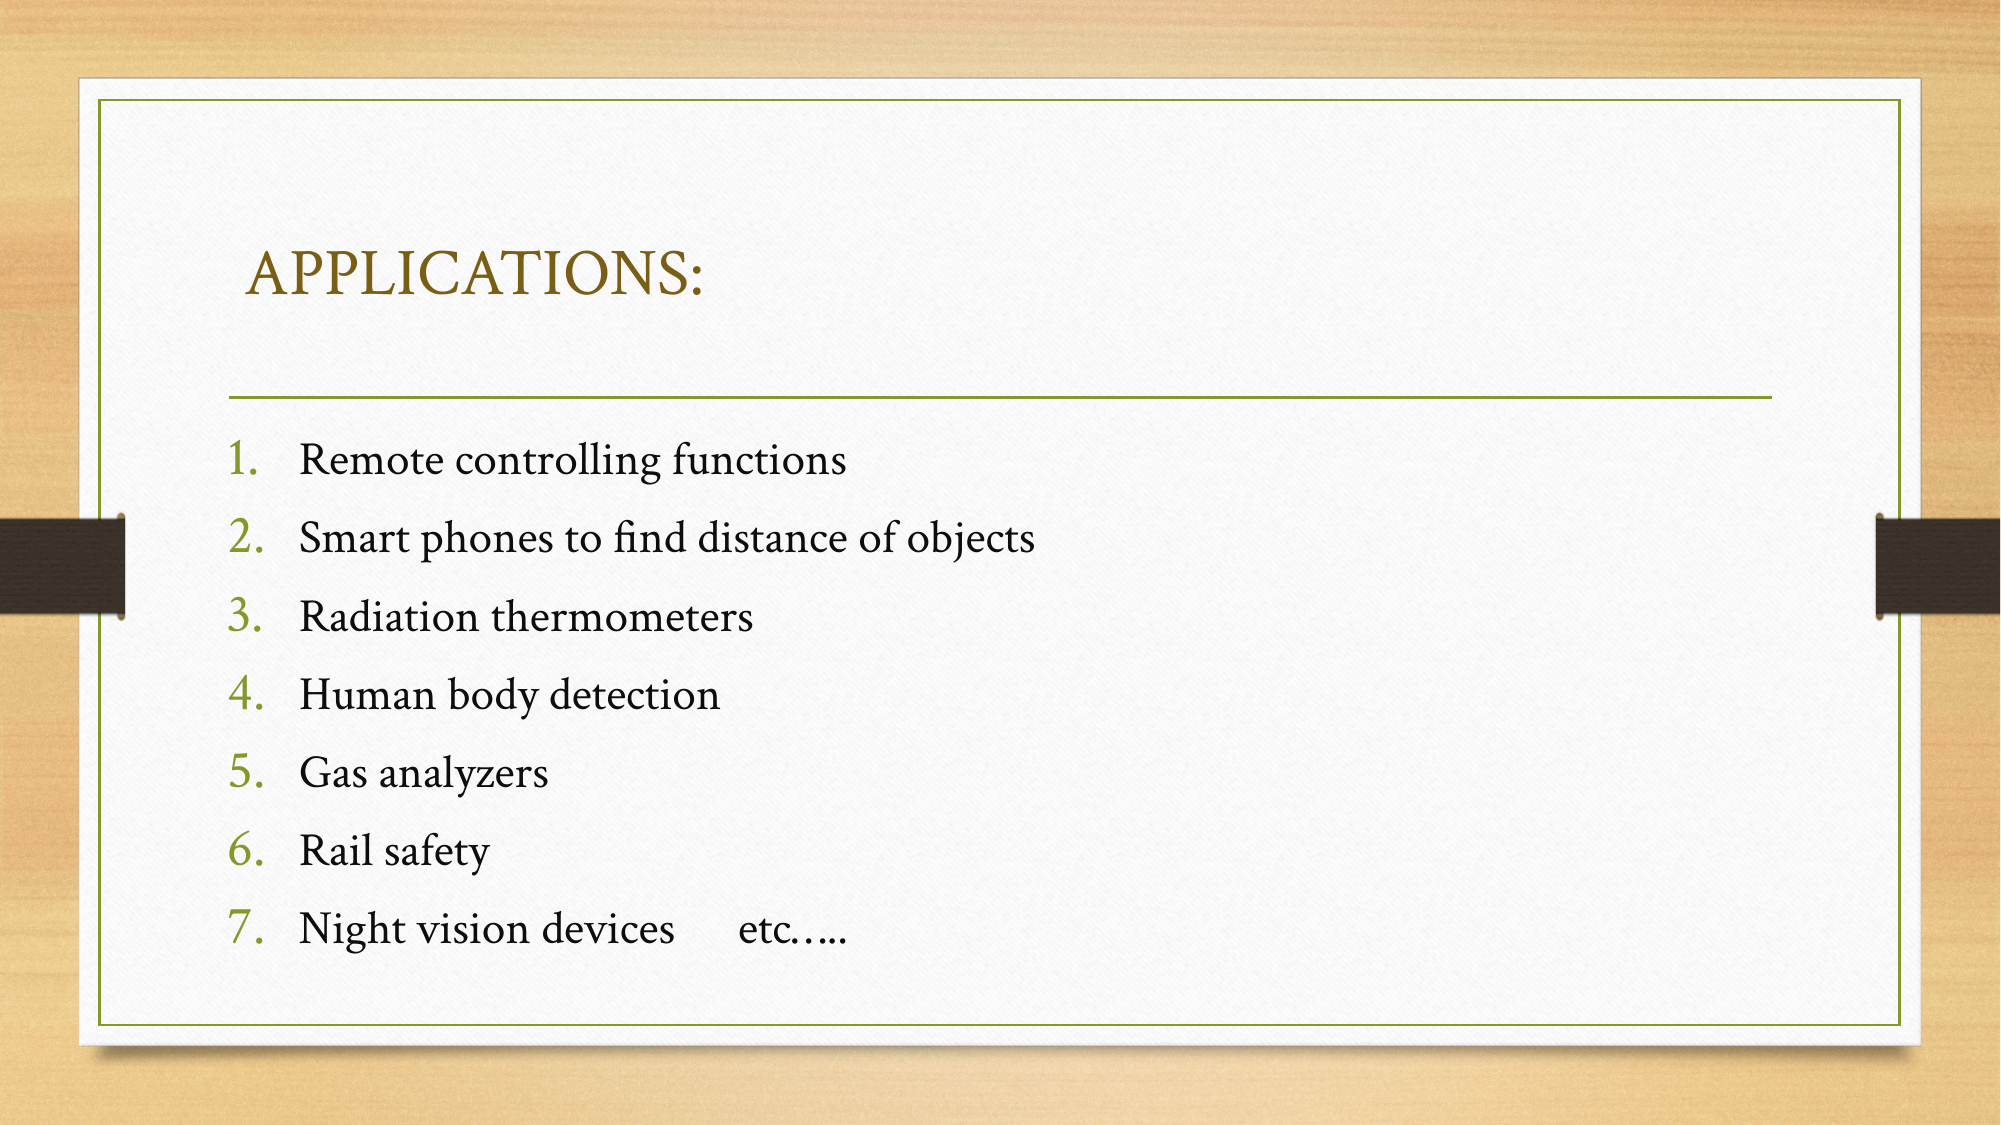

# APPLICATIONS:
Remote controlling functions
Smart phones to find distance of objects
Radiation thermometers
Human body detection
Gas analyzers
Rail safety
Night vision devices      etc…..